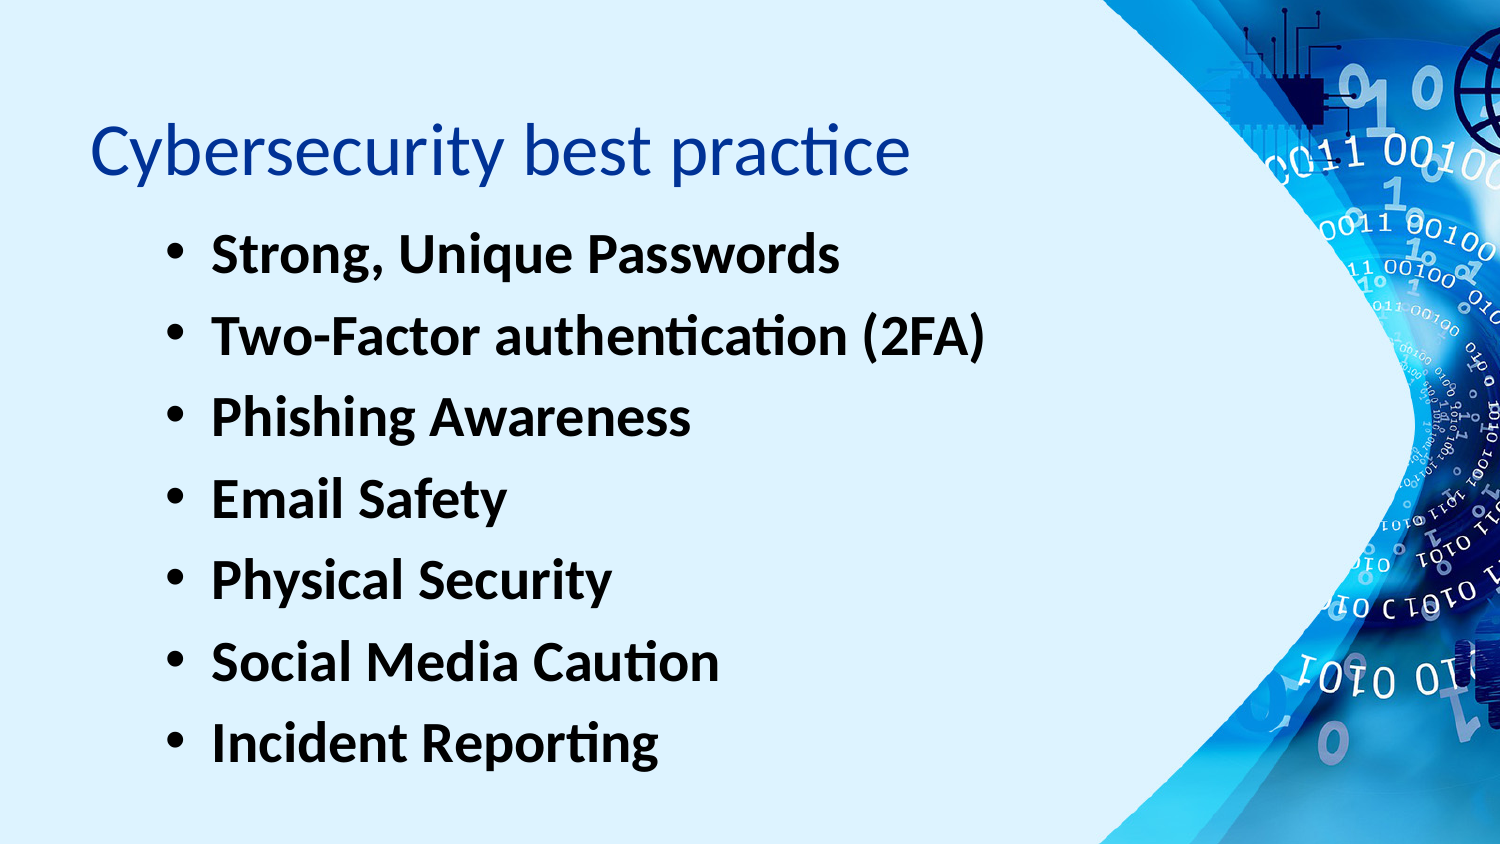

# Cybersecurity best practice
Strong, Unique Passwords
Two-Factor authentication (2FA)
Phishing Awareness
Email Safety
Physical Security
Social Media Caution
Incident Reporting